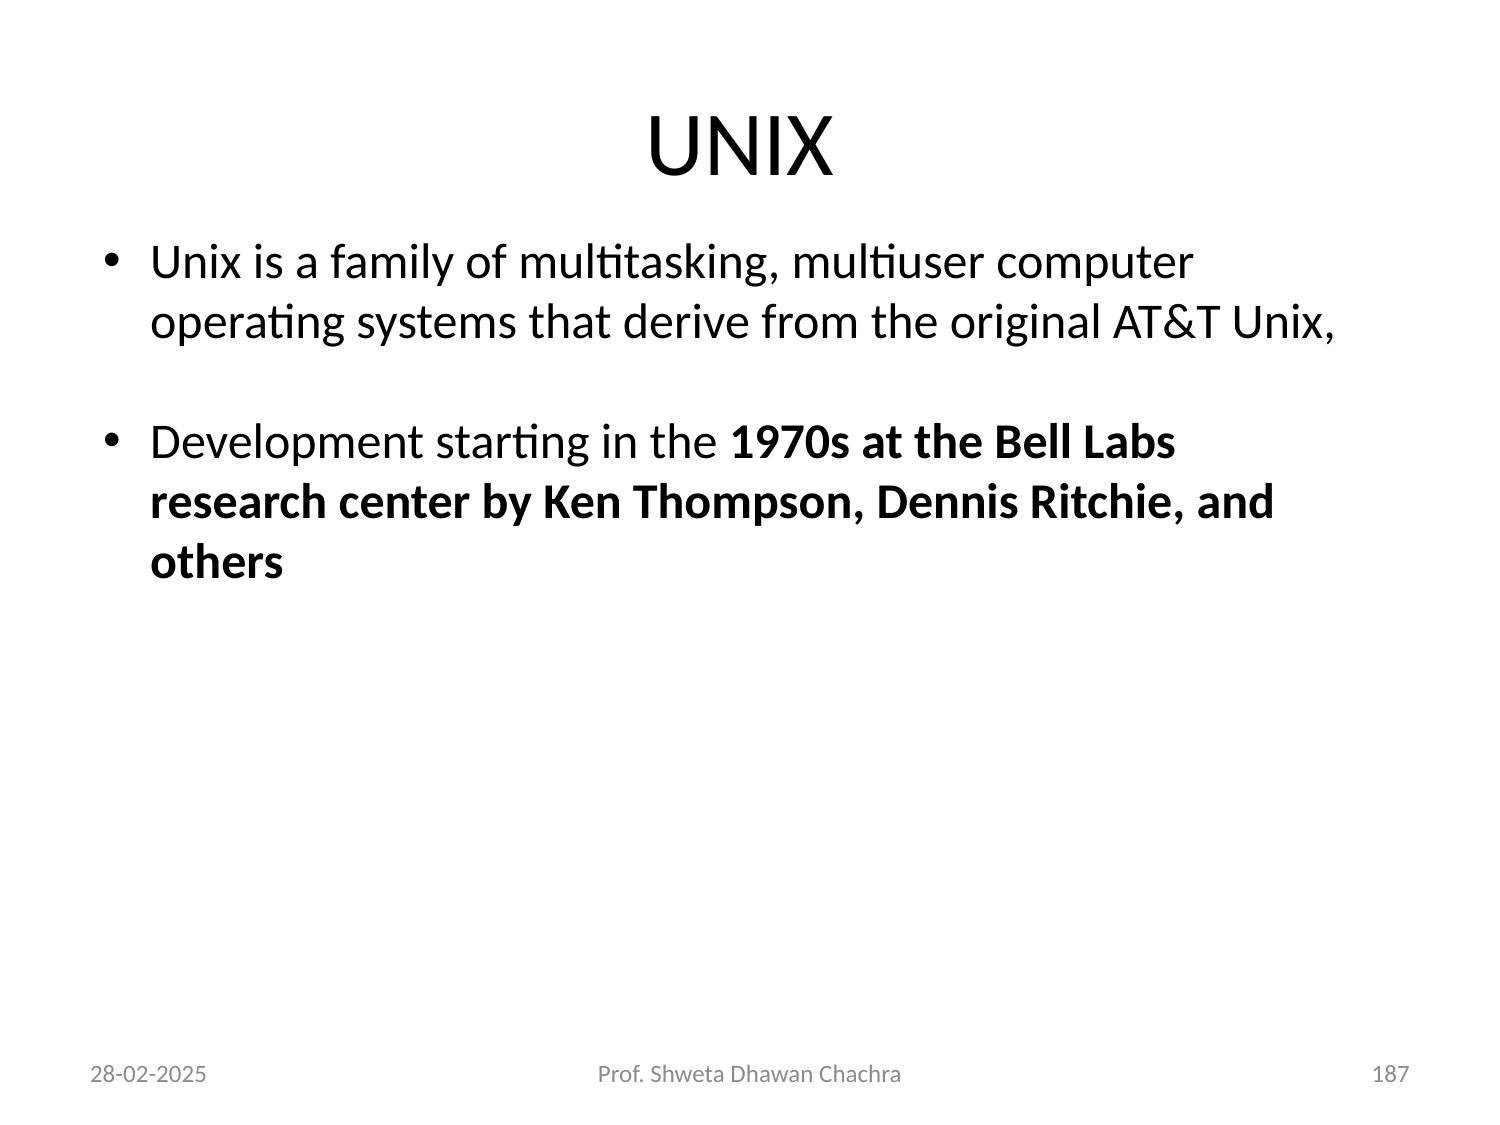

# UNIX
Unix is a family of multitasking, multiuser computer operating systems that derive from the original AT&T Unix,

Development starting in the 1970s at the Bell Labs research center by Ken Thompson, Dennis Ritchie, and others

28-02-2025
Prof. Shweta Dhawan Chachra
187